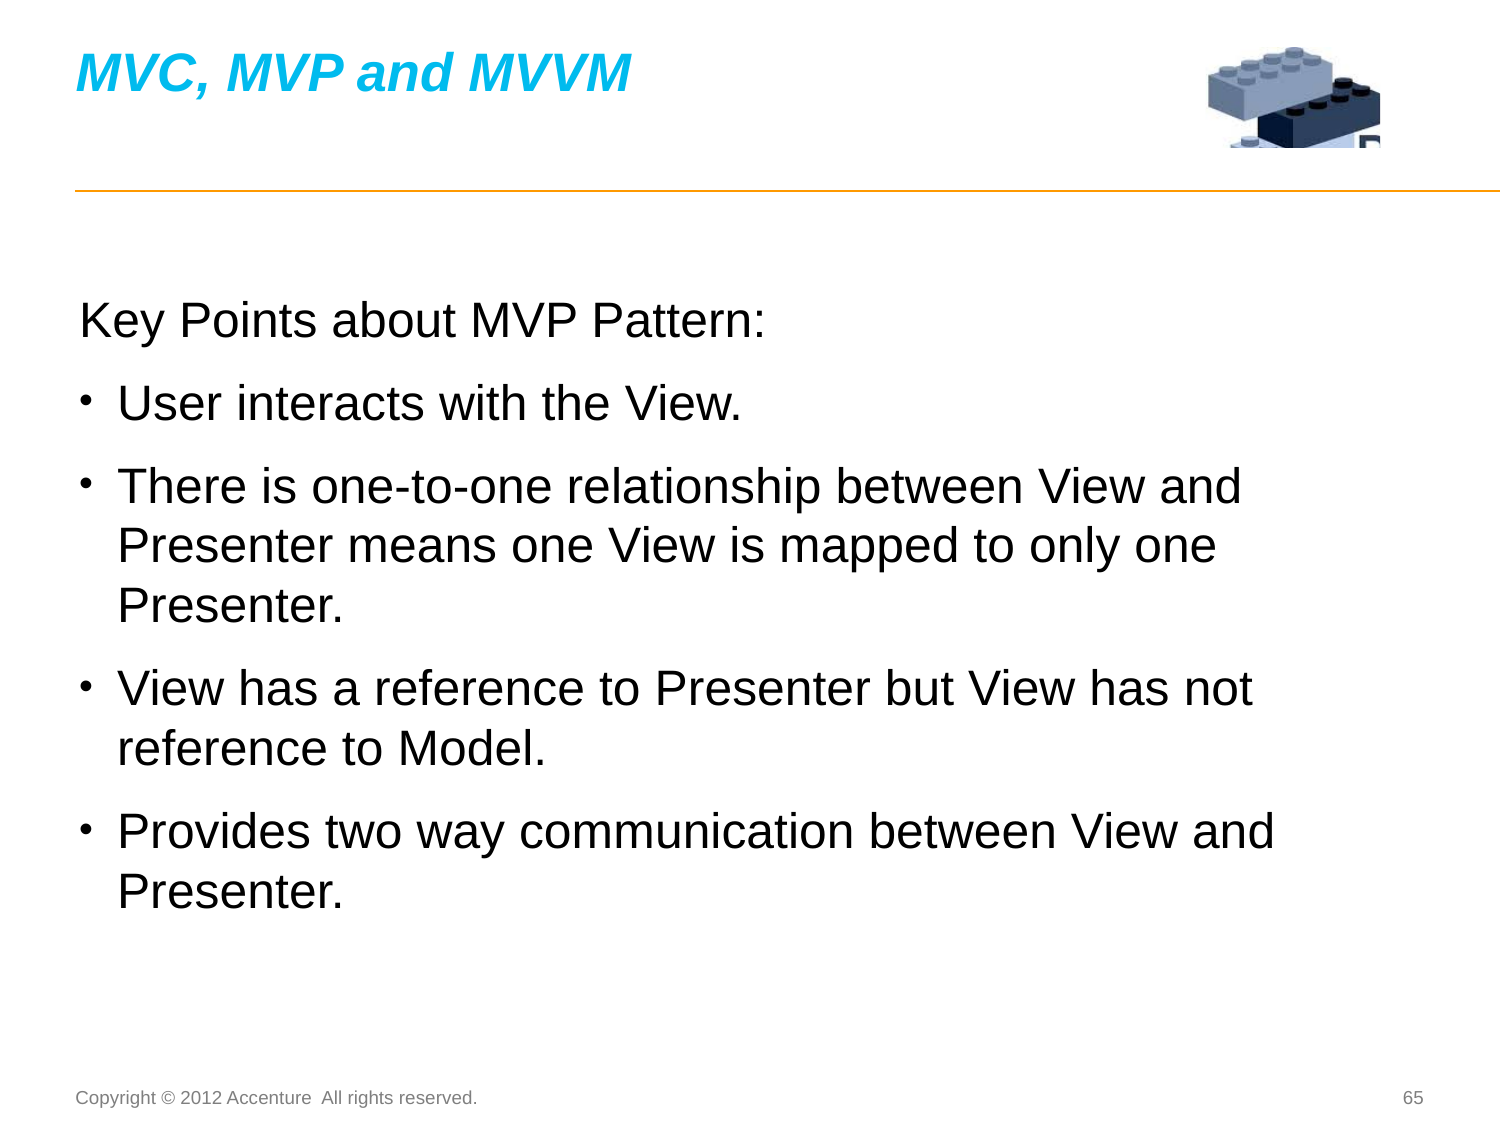

# MVC, MVP and MVVM
Key Points about MVP Pattern:
User interacts with the View.
There is one-to-one relationship between View and Presenter means one View is mapped to only one Presenter.
View has a reference to Presenter but View has not reference to Model.
Provides two way communication between View and Presenter.